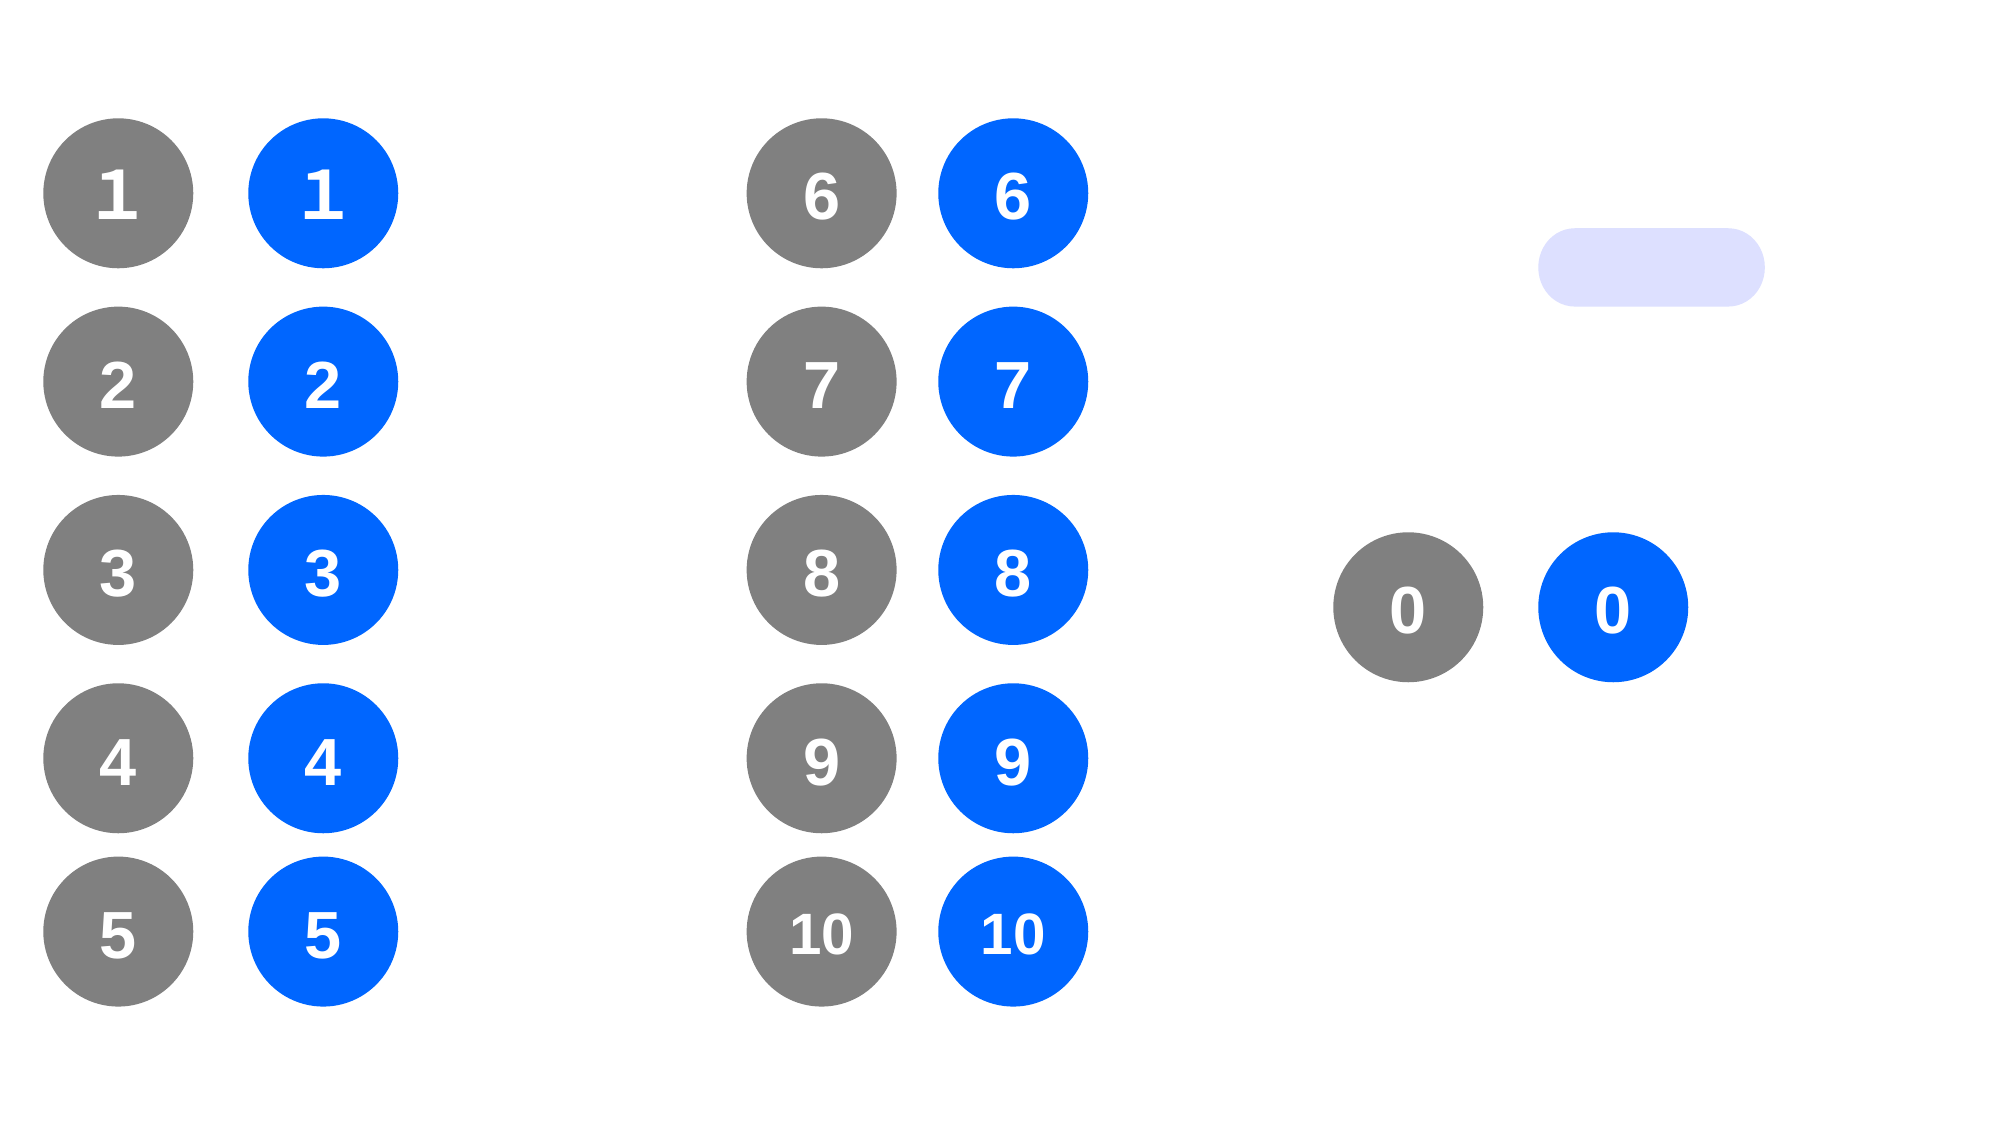

１
１
6
6

2
2
7
7
3
3
8
8
0
0
4
4
9
9
5
5
10
10